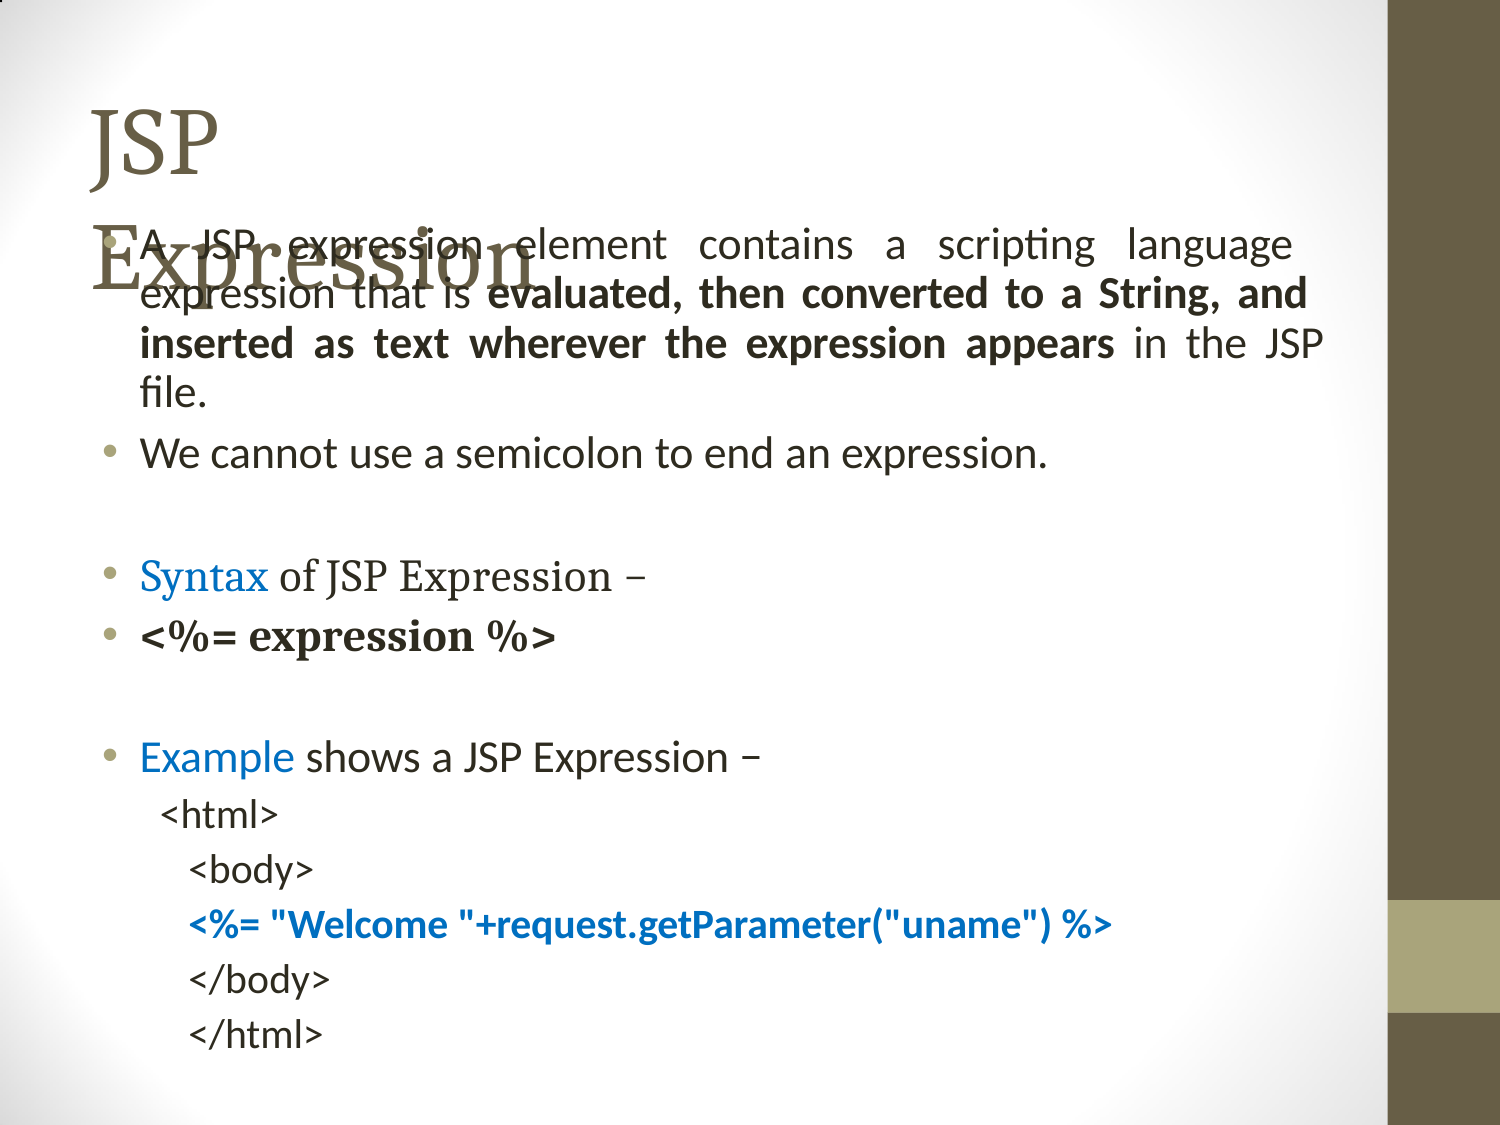

# JSP Expression
A JSP expression element contains a scripting language  expression that is evaluated, then converted to a String, and  inserted as text wherever the expression appears in the JSP file.
We cannot use a semicolon to end an expression.

Syntax of JSP Expression −
<%= expression %>

Example shows a JSP Expression −
<html>
<body>
<%= "Welcome "+request.getParameter("uname") %>
</body>
</html>